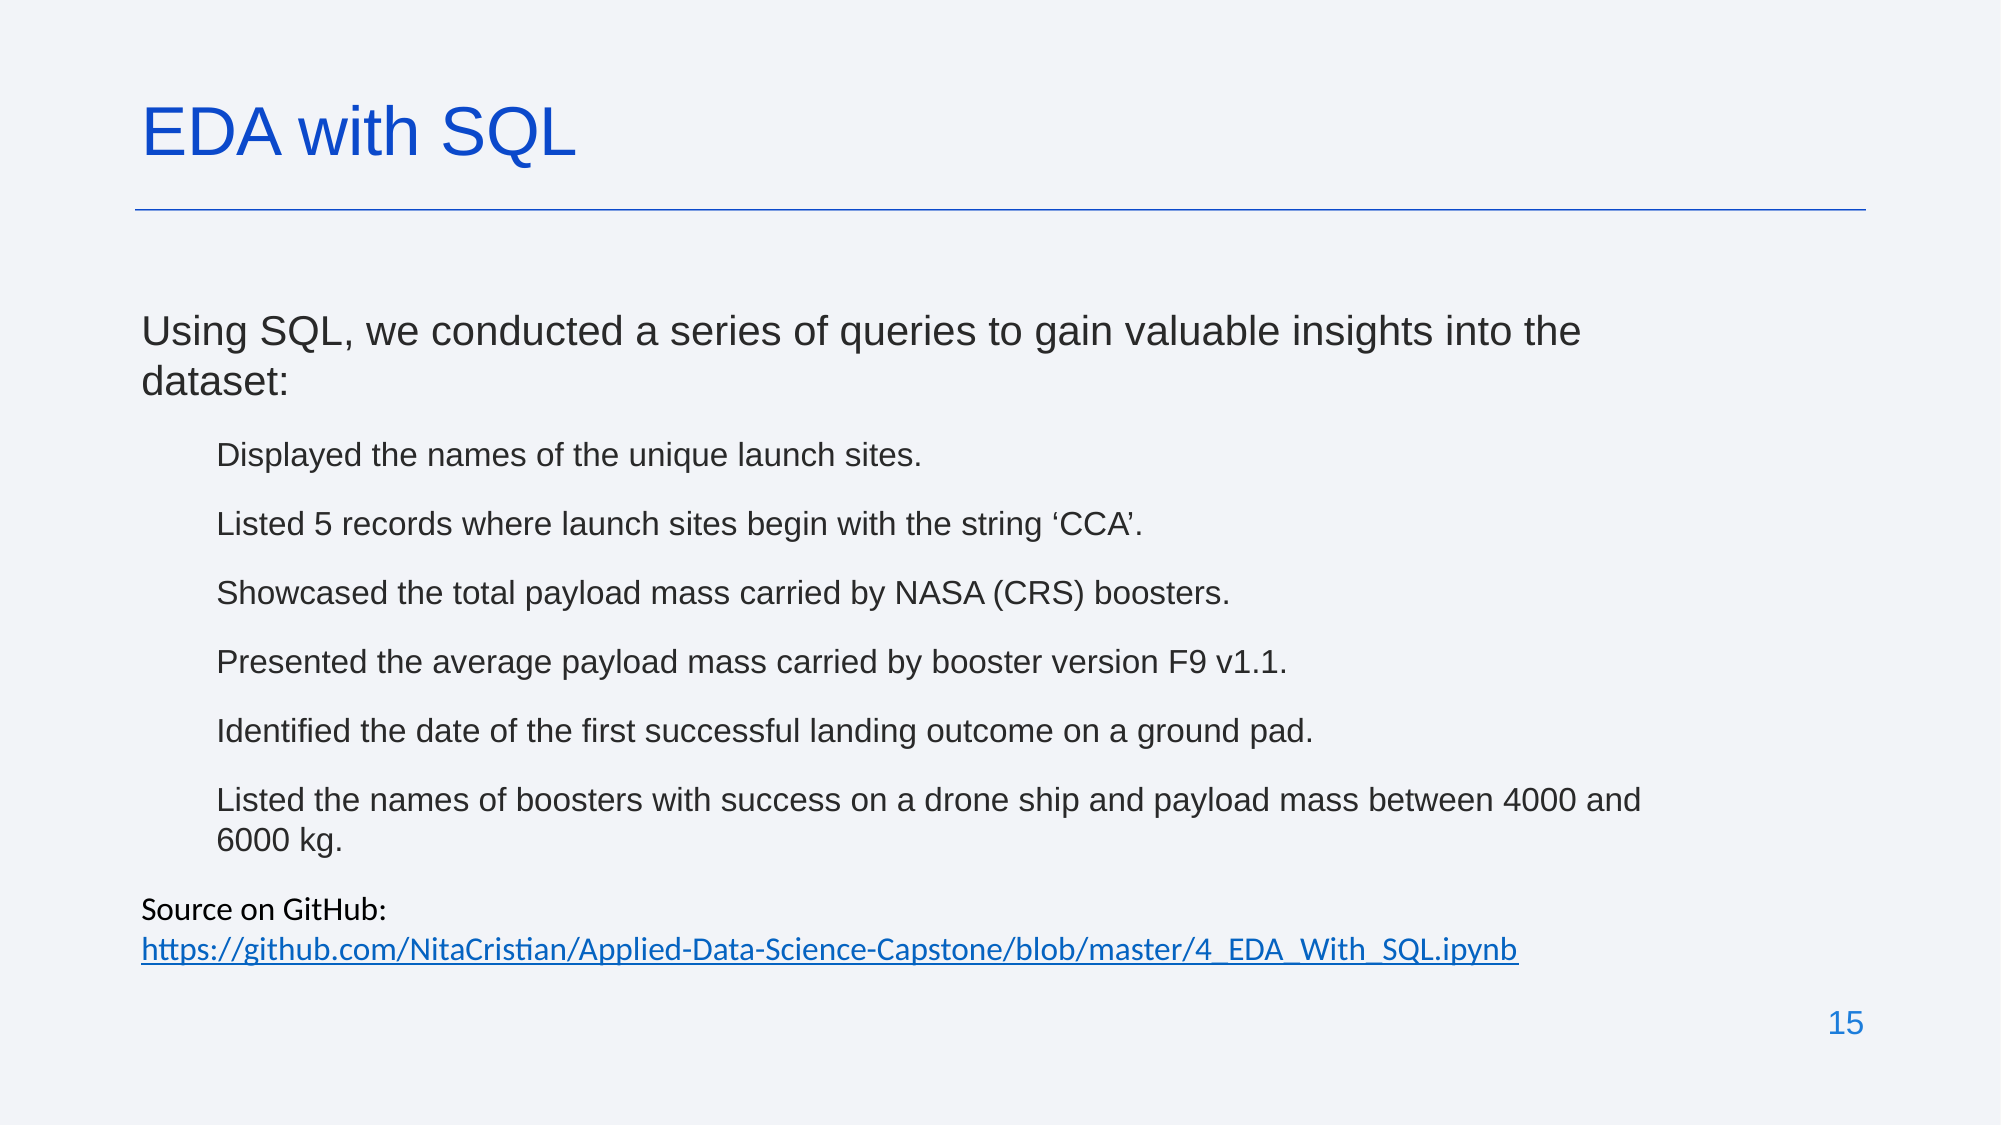

EDA with SQL
Using SQL, we conducted a series of queries to gain valuable insights into the dataset:
Displayed the names of the unique launch sites.
Listed 5 records where launch sites begin with the string ‘CCA’.
Showcased the total payload mass carried by NASA (CRS) boosters.
Presented the average payload mass carried by booster version F9 v1.1.
Identified the date of the first successful landing outcome on a ground pad.
Listed the names of boosters with success on a drone ship and payload mass between 4000 and 6000 kg.
Source on GitHub: https://github.com/NitaCristian/Applied-Data-Science-Capstone/blob/master/4_EDA_With_SQL.ipynb
15